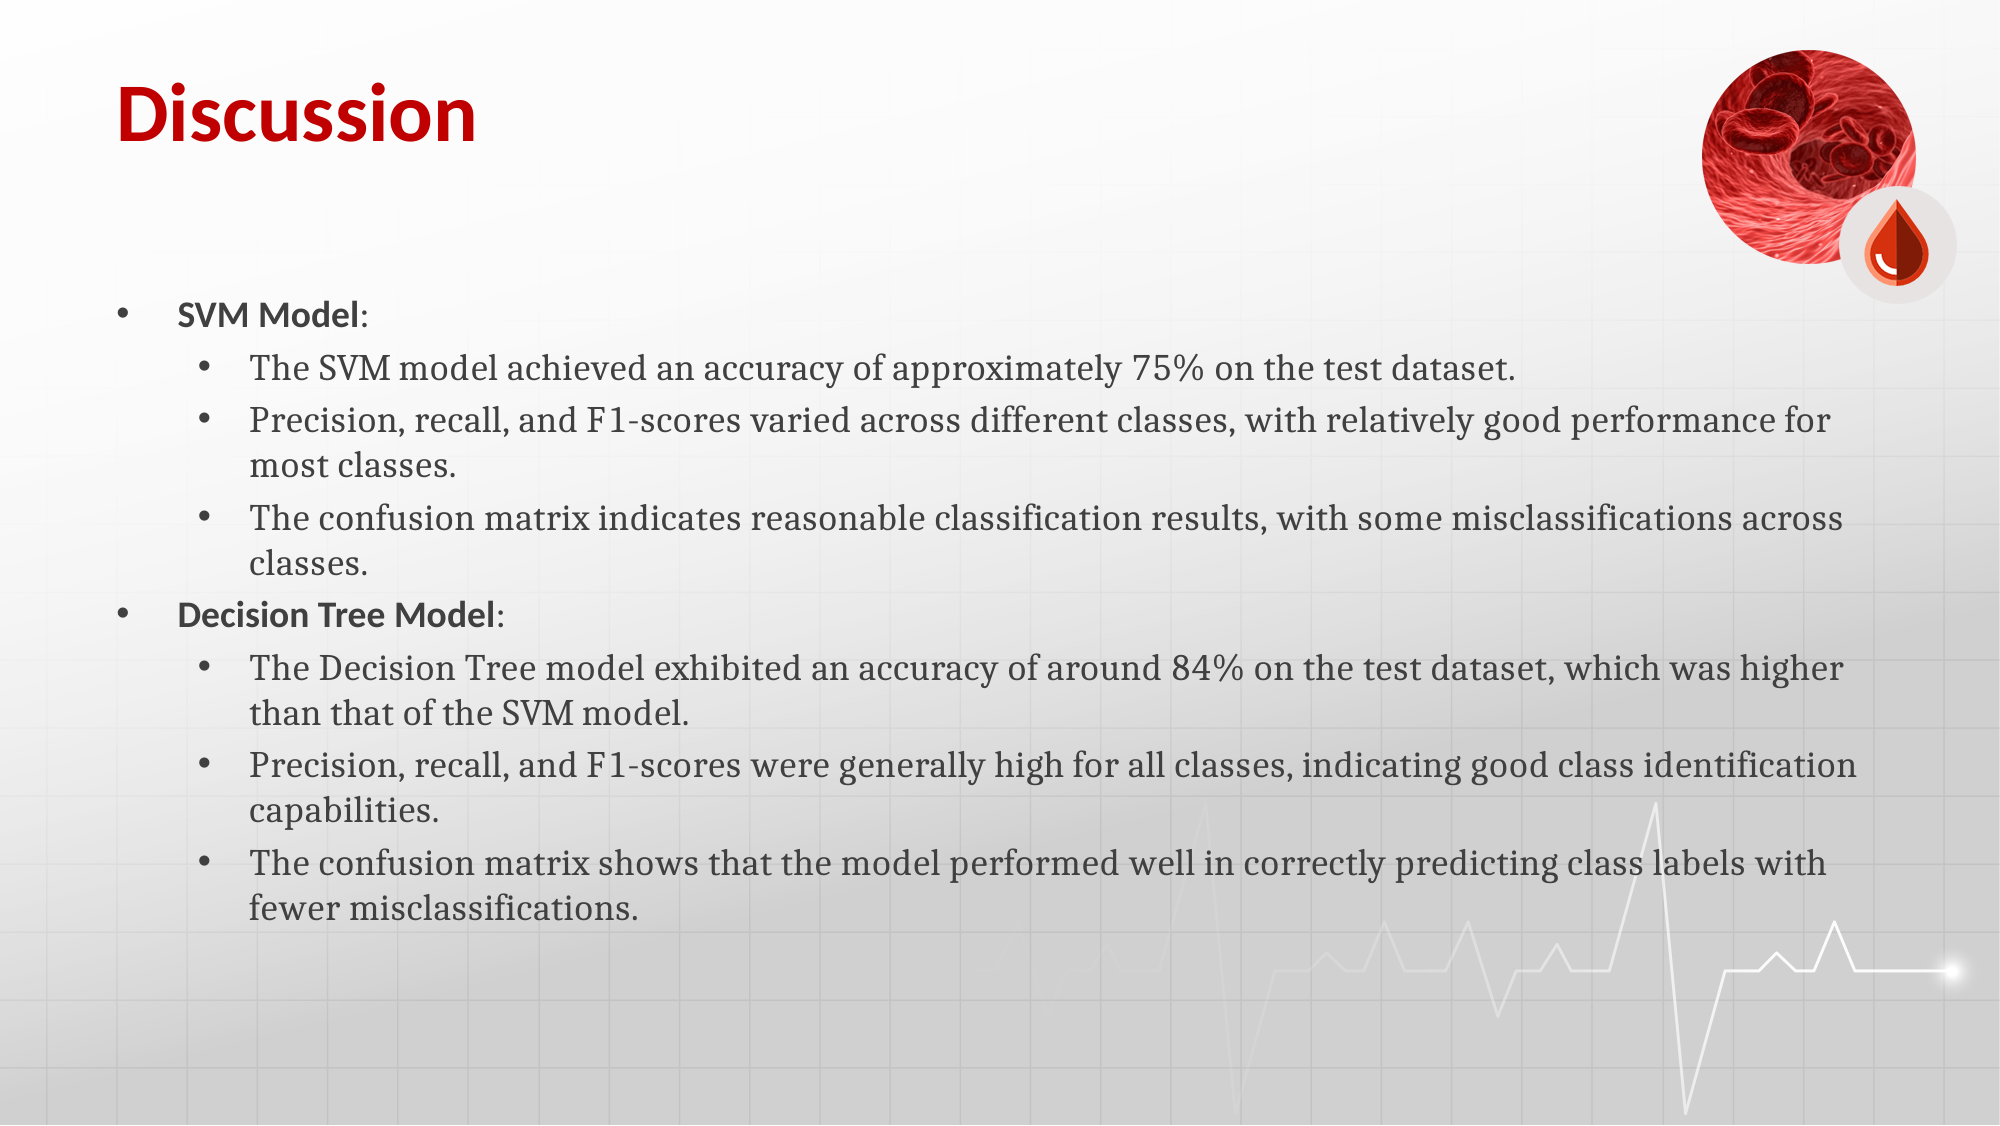

# Discussion
SVM Model:
The SVM model achieved an accuracy of approximately 75% on the test dataset.
Precision, recall, and F1-scores varied across different classes, with relatively good performance for most classes.
The confusion matrix indicates reasonable classification results, with some misclassifications across classes.
Decision Tree Model:
The Decision Tree model exhibited an accuracy of around 84% on the test dataset, which was higher than that of the SVM model.
Precision, recall, and F1-scores were generally high for all classes, indicating good class identification capabilities.
The confusion matrix shows that the model performed well in correctly predicting class labels with fewer misclassifications.